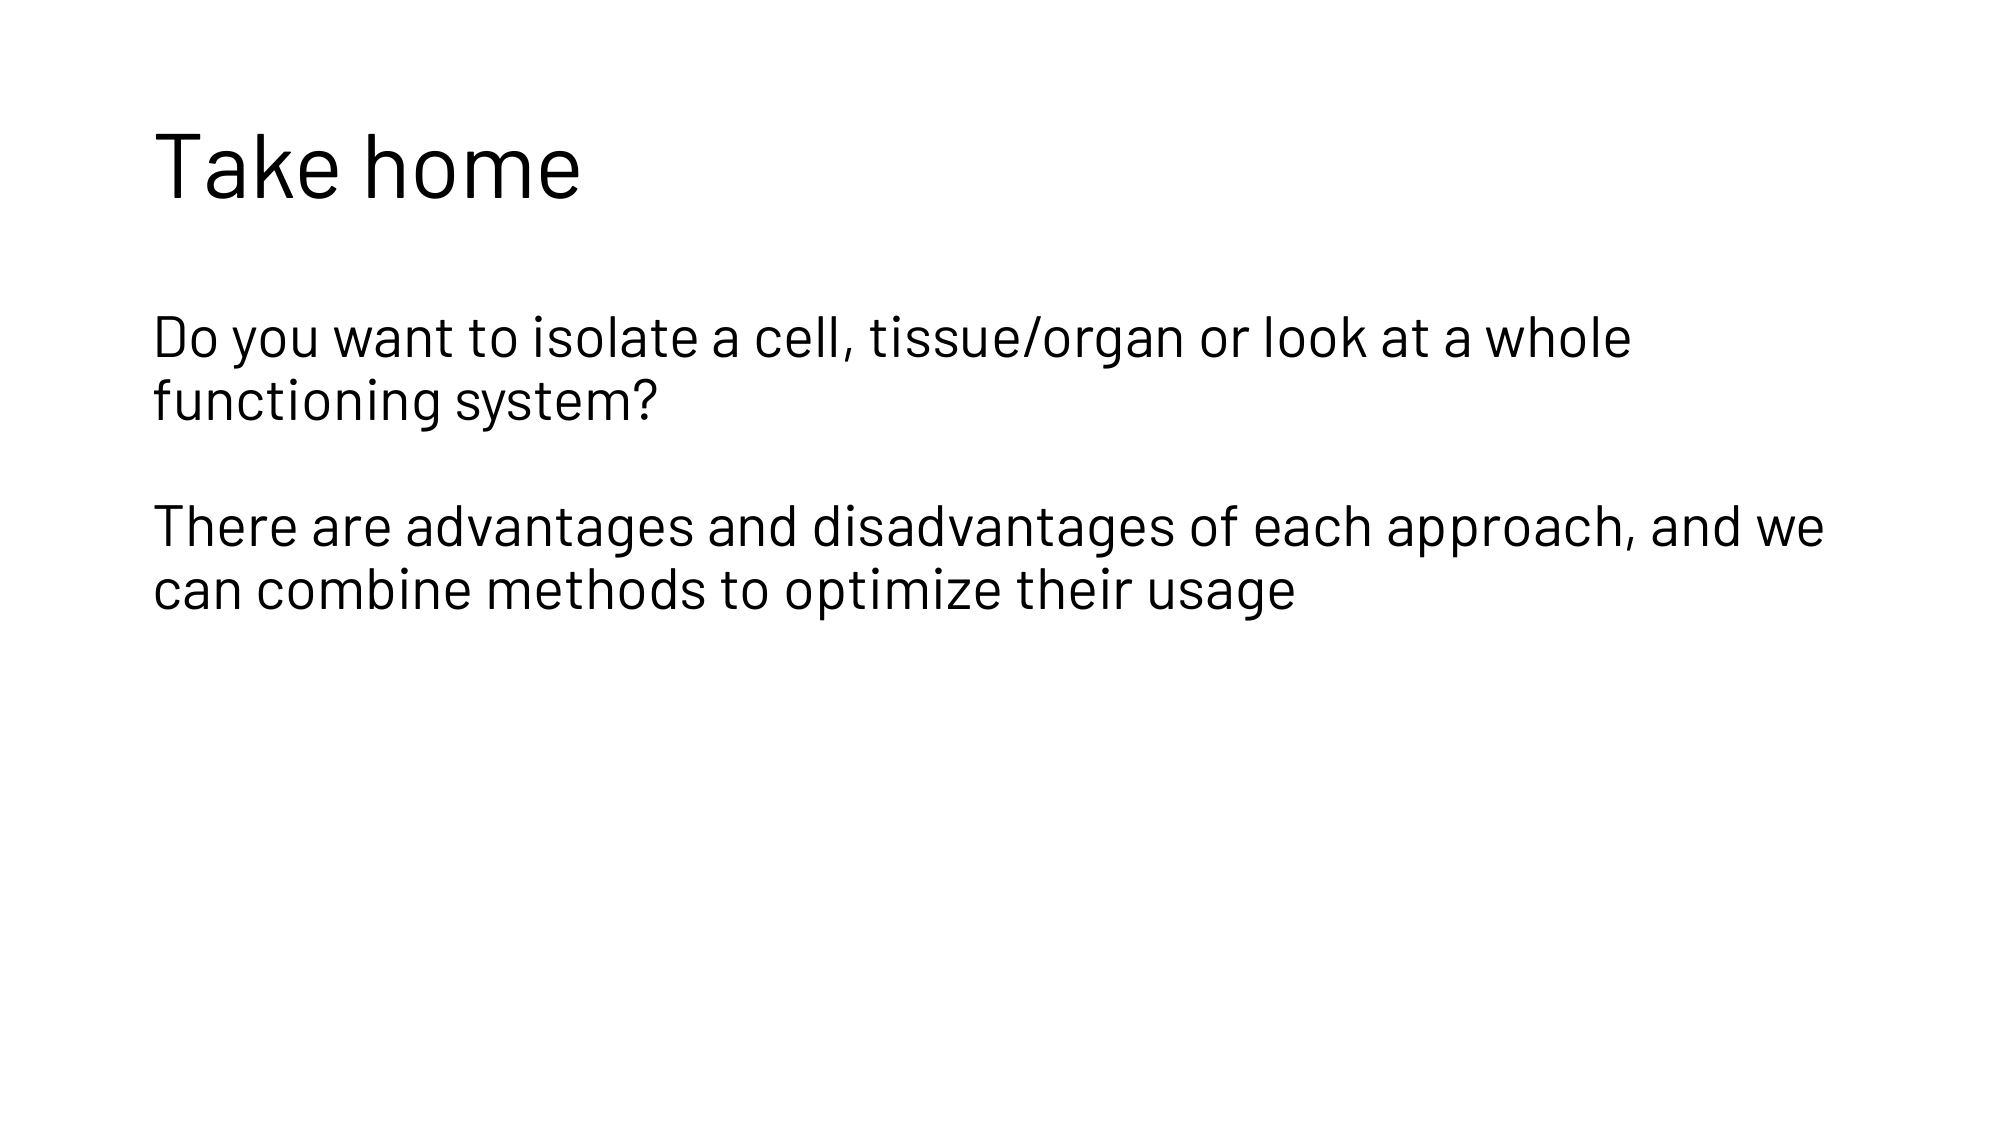

# Take home
Do you want to isolate a cell, tissue/organ or look at a whole functioning system?
There are advantages and disadvantages of each approach, and we can combine methods to optimize their usage